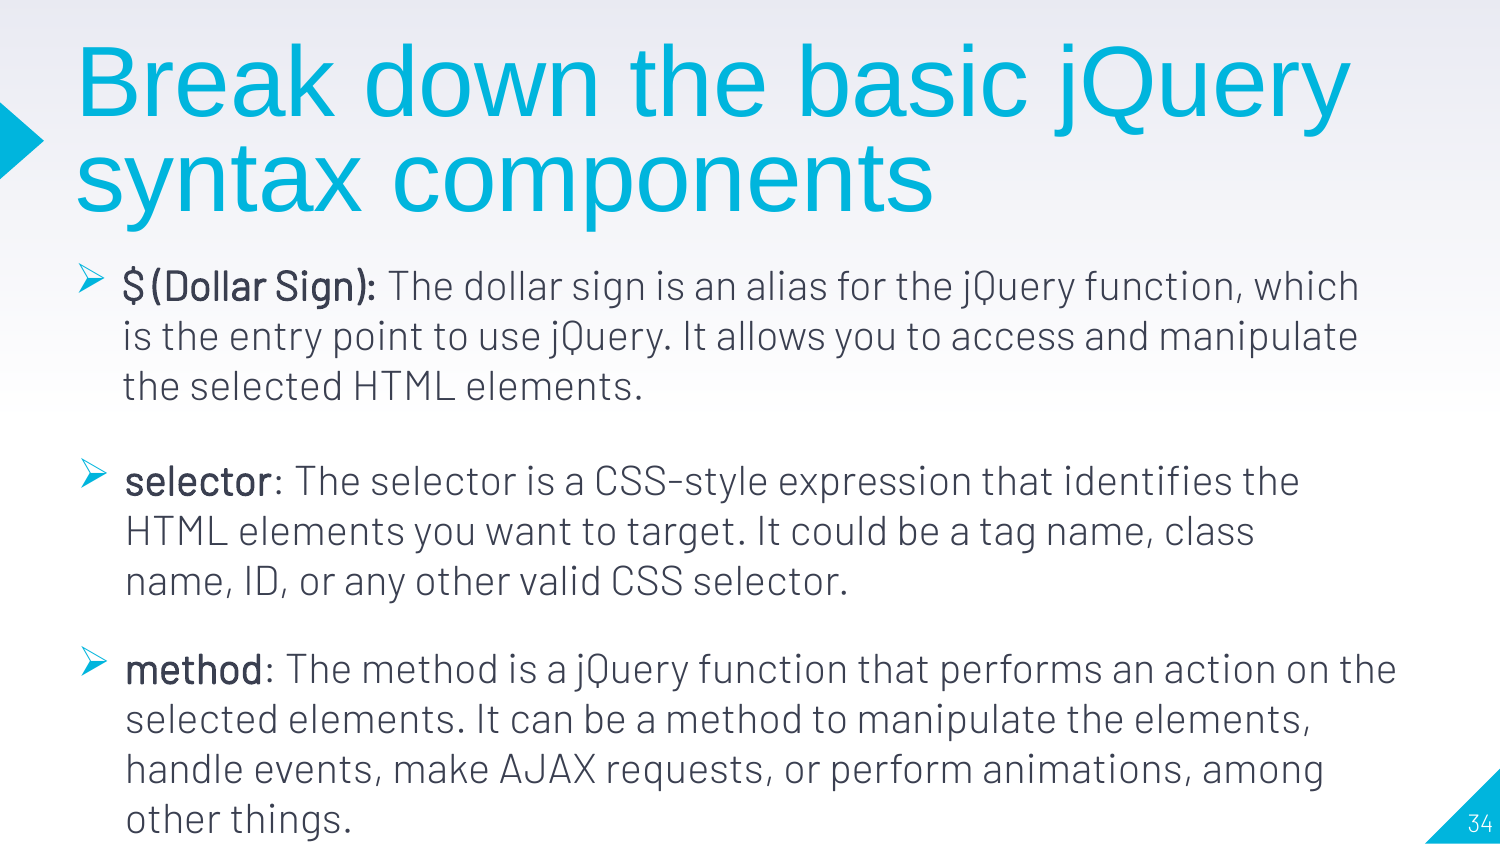

# Break down the basic jQuery syntax components
$ (Dollar Sign): The dollar sign is an alias for the jQuery function, which is the entry point to use jQuery. It allows you to access and manipulate the selected HTML elements.

selector: The selector is a CSS-style expression that identifies the HTML elements you want to target. It could be a tag name, class name, ID, or any other valid CSS selector.
method: The method is a jQuery function that performs an action on the selected elements. It can be a method to manipulate the elements, handle events, make AJAX requests, or perform animations, among other things.

34